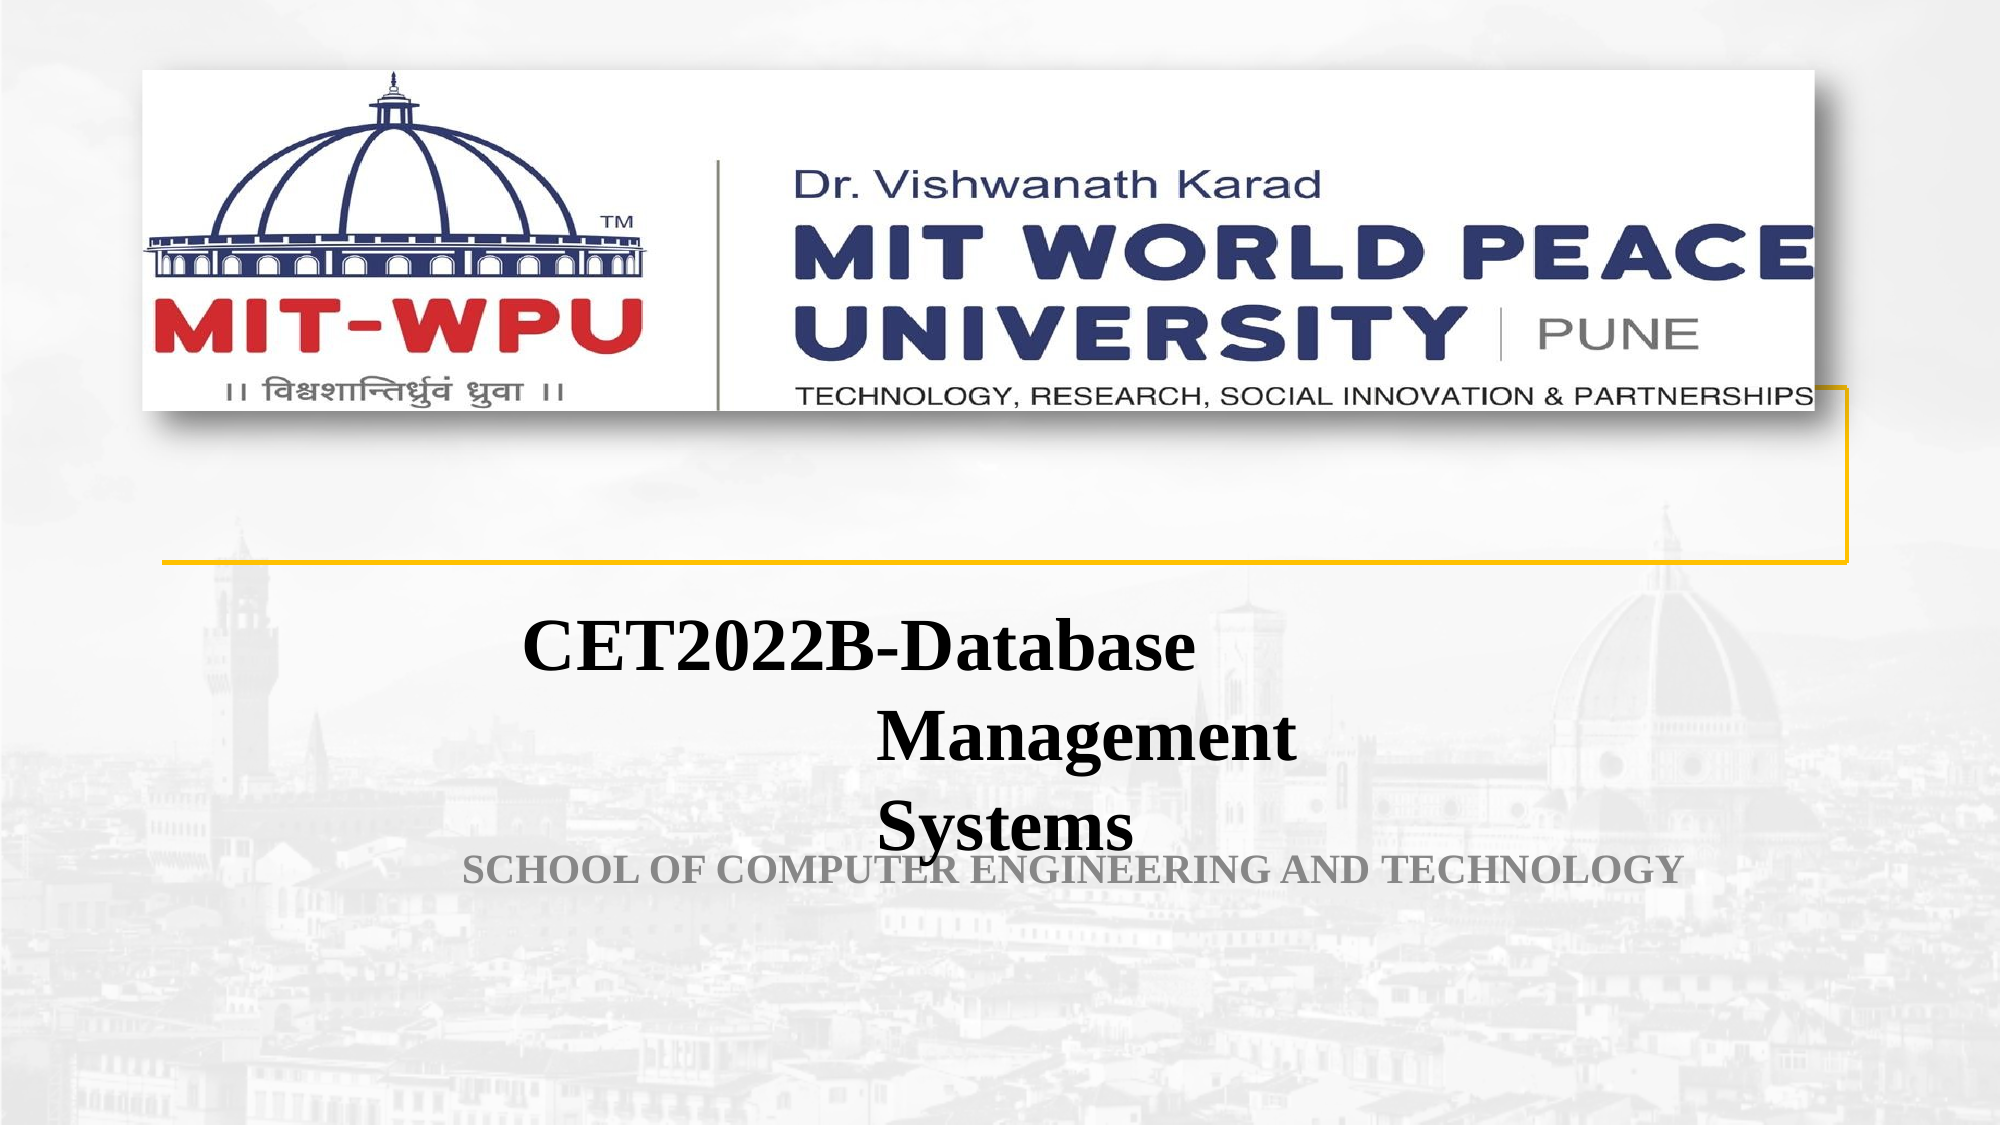

CET2022B-Database Management  Systems
SCHOOL OF COMPUTER ENGINEERING AND TECHNOLOGY